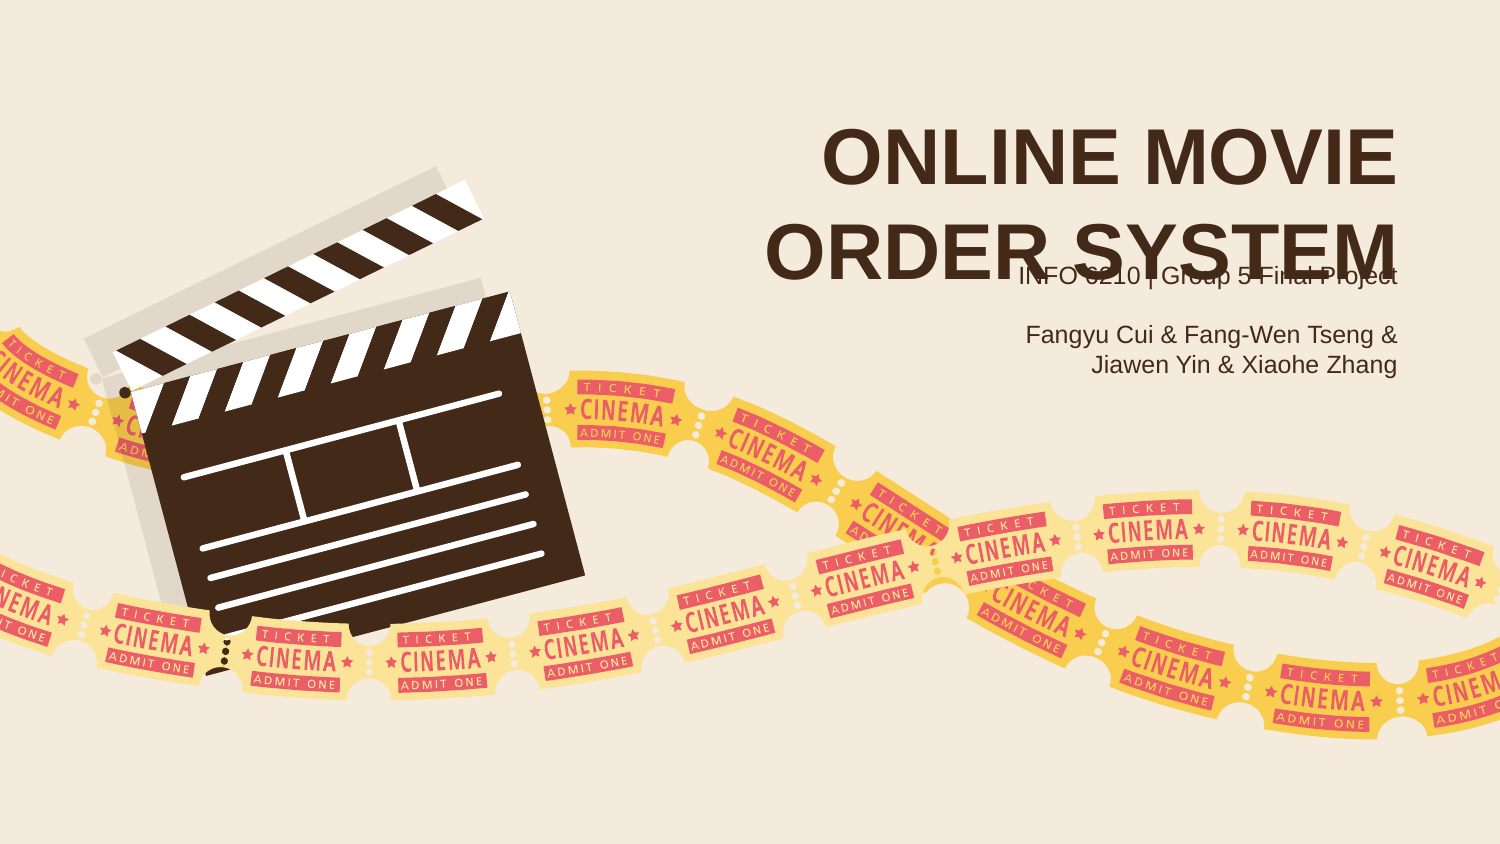

# ONLINE MOVIE ORDER SYSTEM

INFO 6210 | Group 5 Final Project

 Fangyu Cui & Fang-Wen Tseng & Jiawen Yin & Xiaohe Zhang